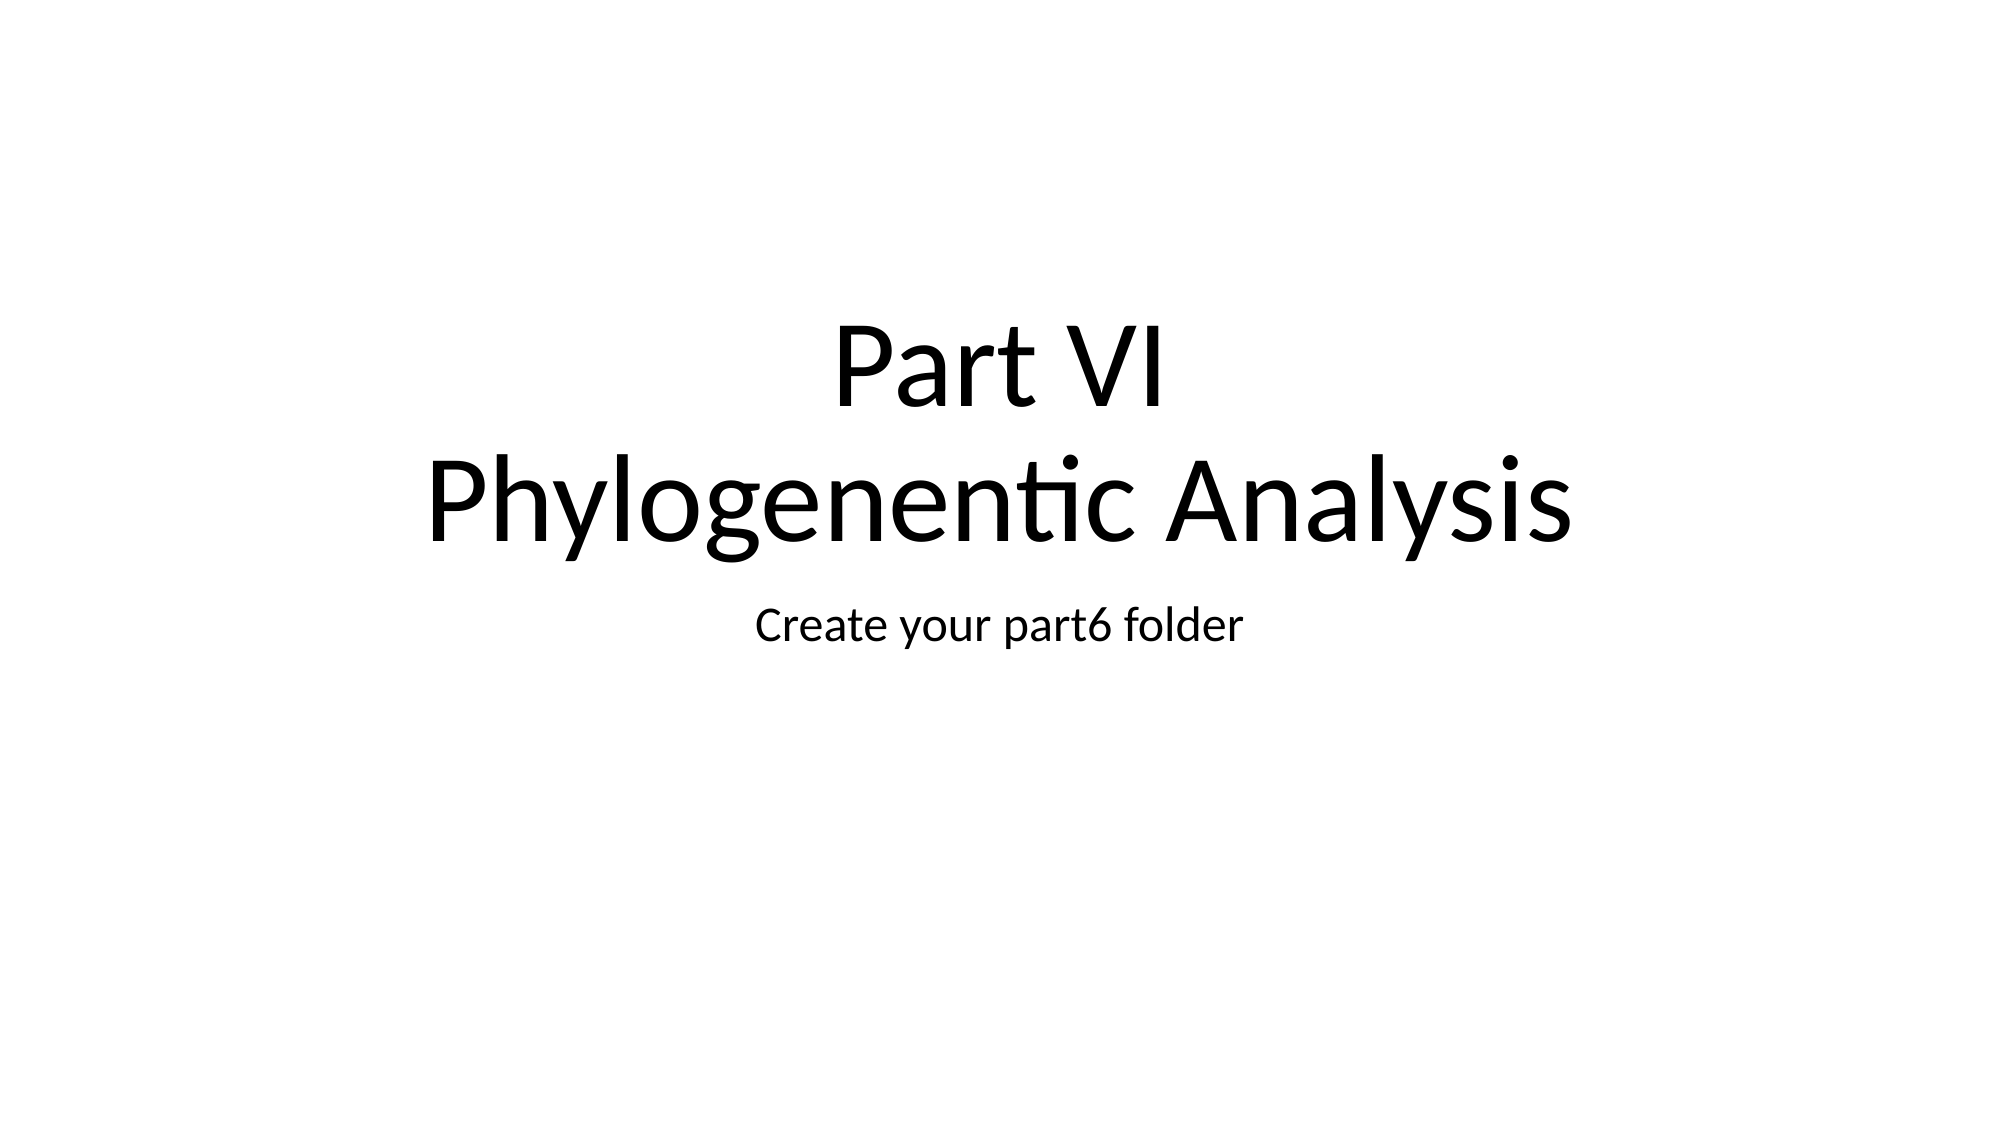

# Part VI Phylogenentic Analysis
Create your part6 folder